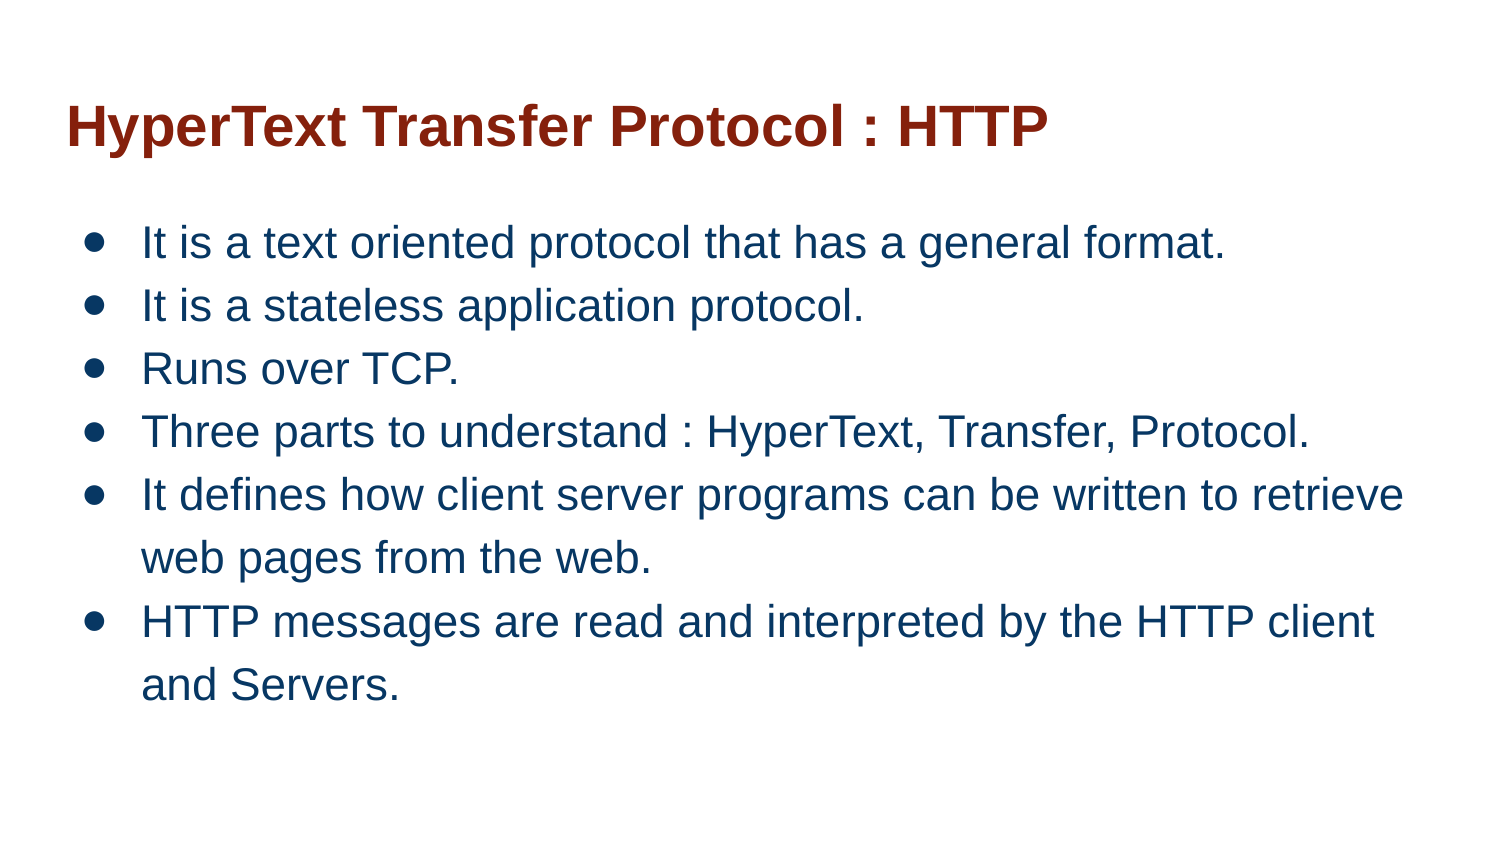

# HyperText Transfer Protocol : HTTP
It is a text oriented protocol that has a general format.
It is a stateless application protocol.
Runs over TCP.
Three parts to understand : HyperText, Transfer, Protocol.
It defines how client server programs can be written to retrieve web pages from the web.
HTTP messages are read and interpreted by the HTTP client and Servers.